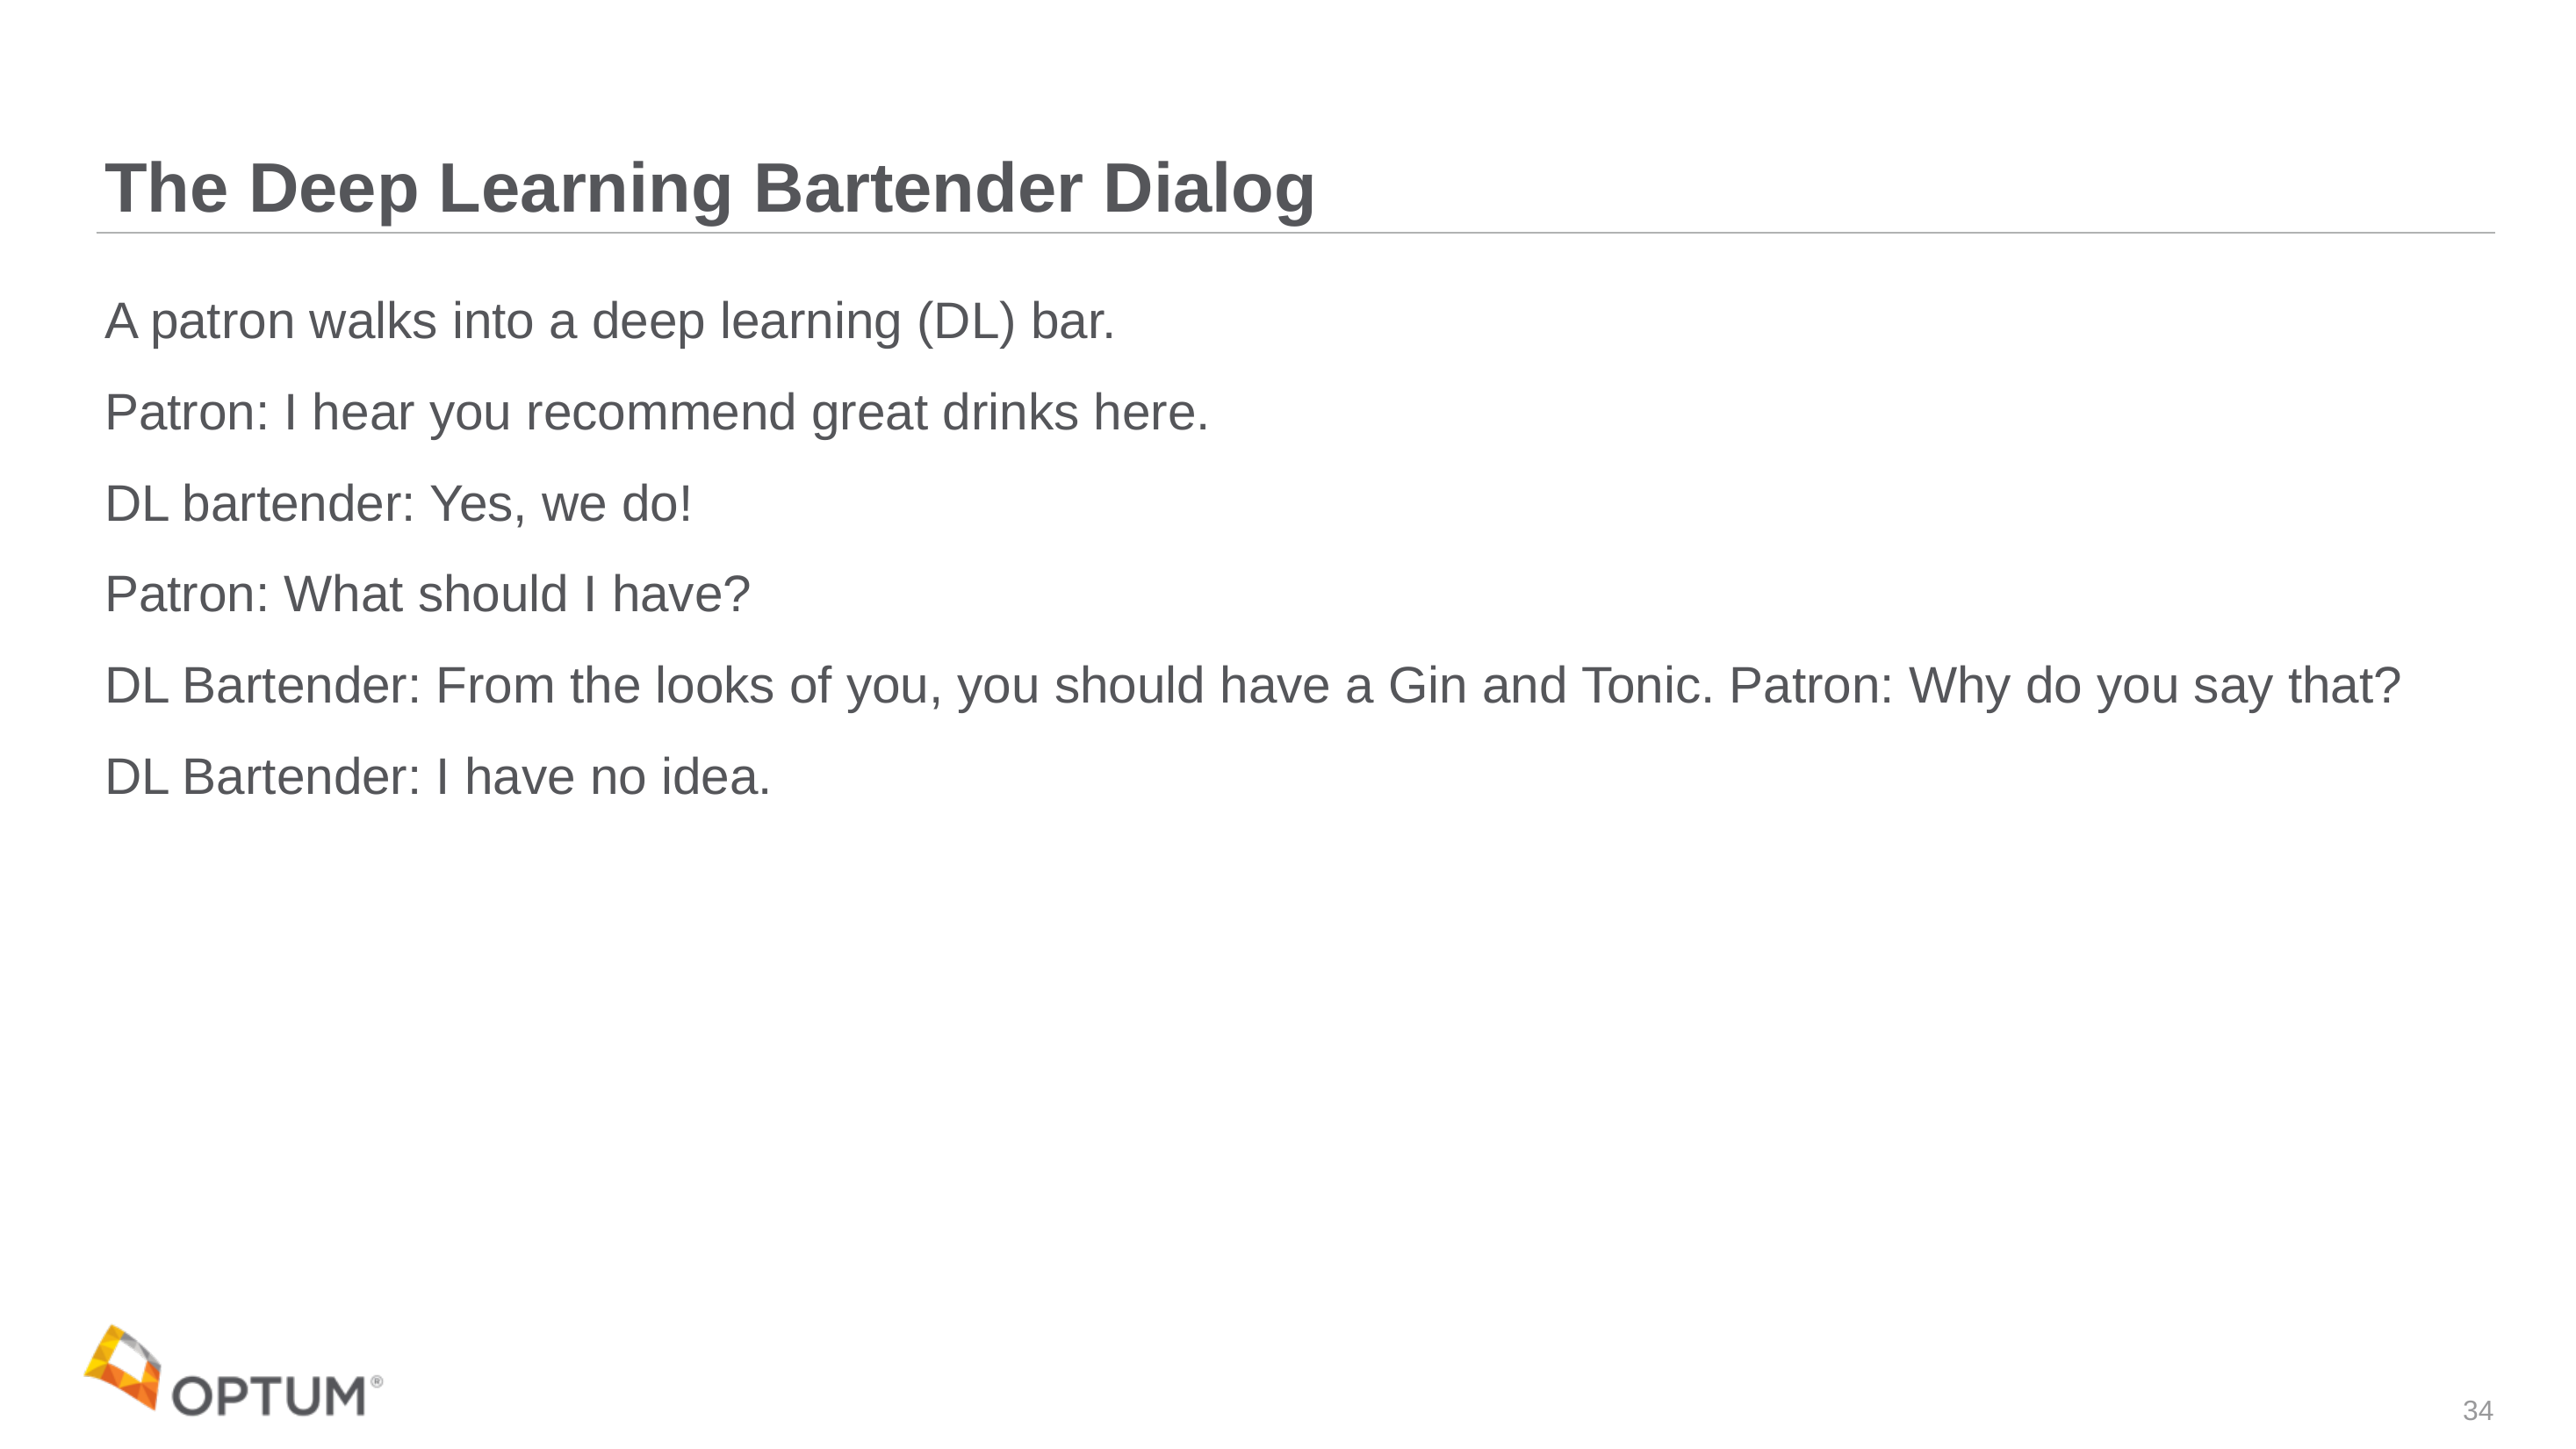

# The Deep Learning Bartender Dialog
A patron walks into a deep learning (DL) bar.
Patron: I hear you recommend great drinks here.
DL bartender: Yes, we do!
Patron: What should I have?
DL Bartender: From the looks of you, you should have a Gin and Tonic. Patron: Why do you say that?
DL Bartender: I have no idea.
34